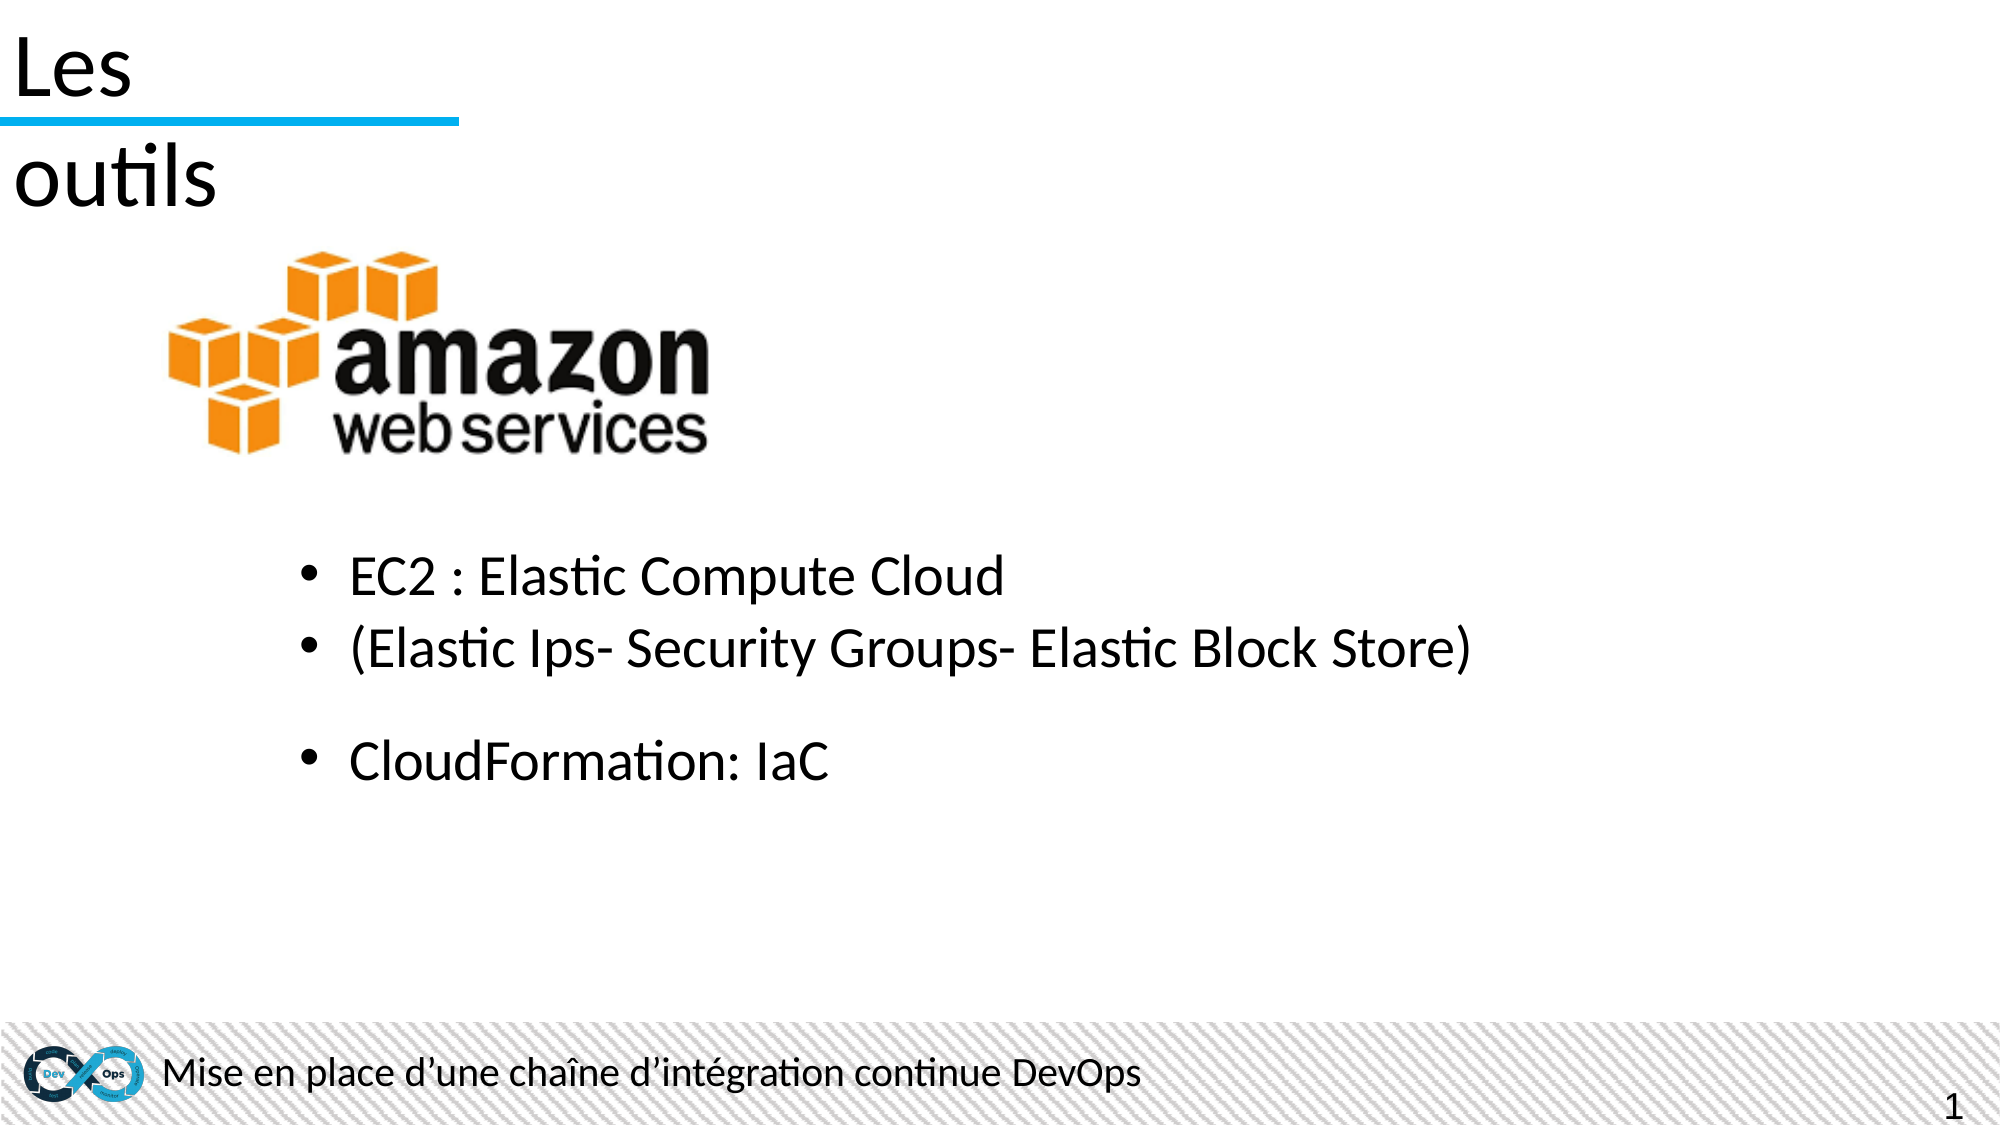

Les outils

EC2 : Elastic Compute Cloud
(Elastic Ips- Security Groups- Elastic Block Store)
CloudFormation: IaC

Mise en place d’une chaîne d’intégration continue DevOps
19